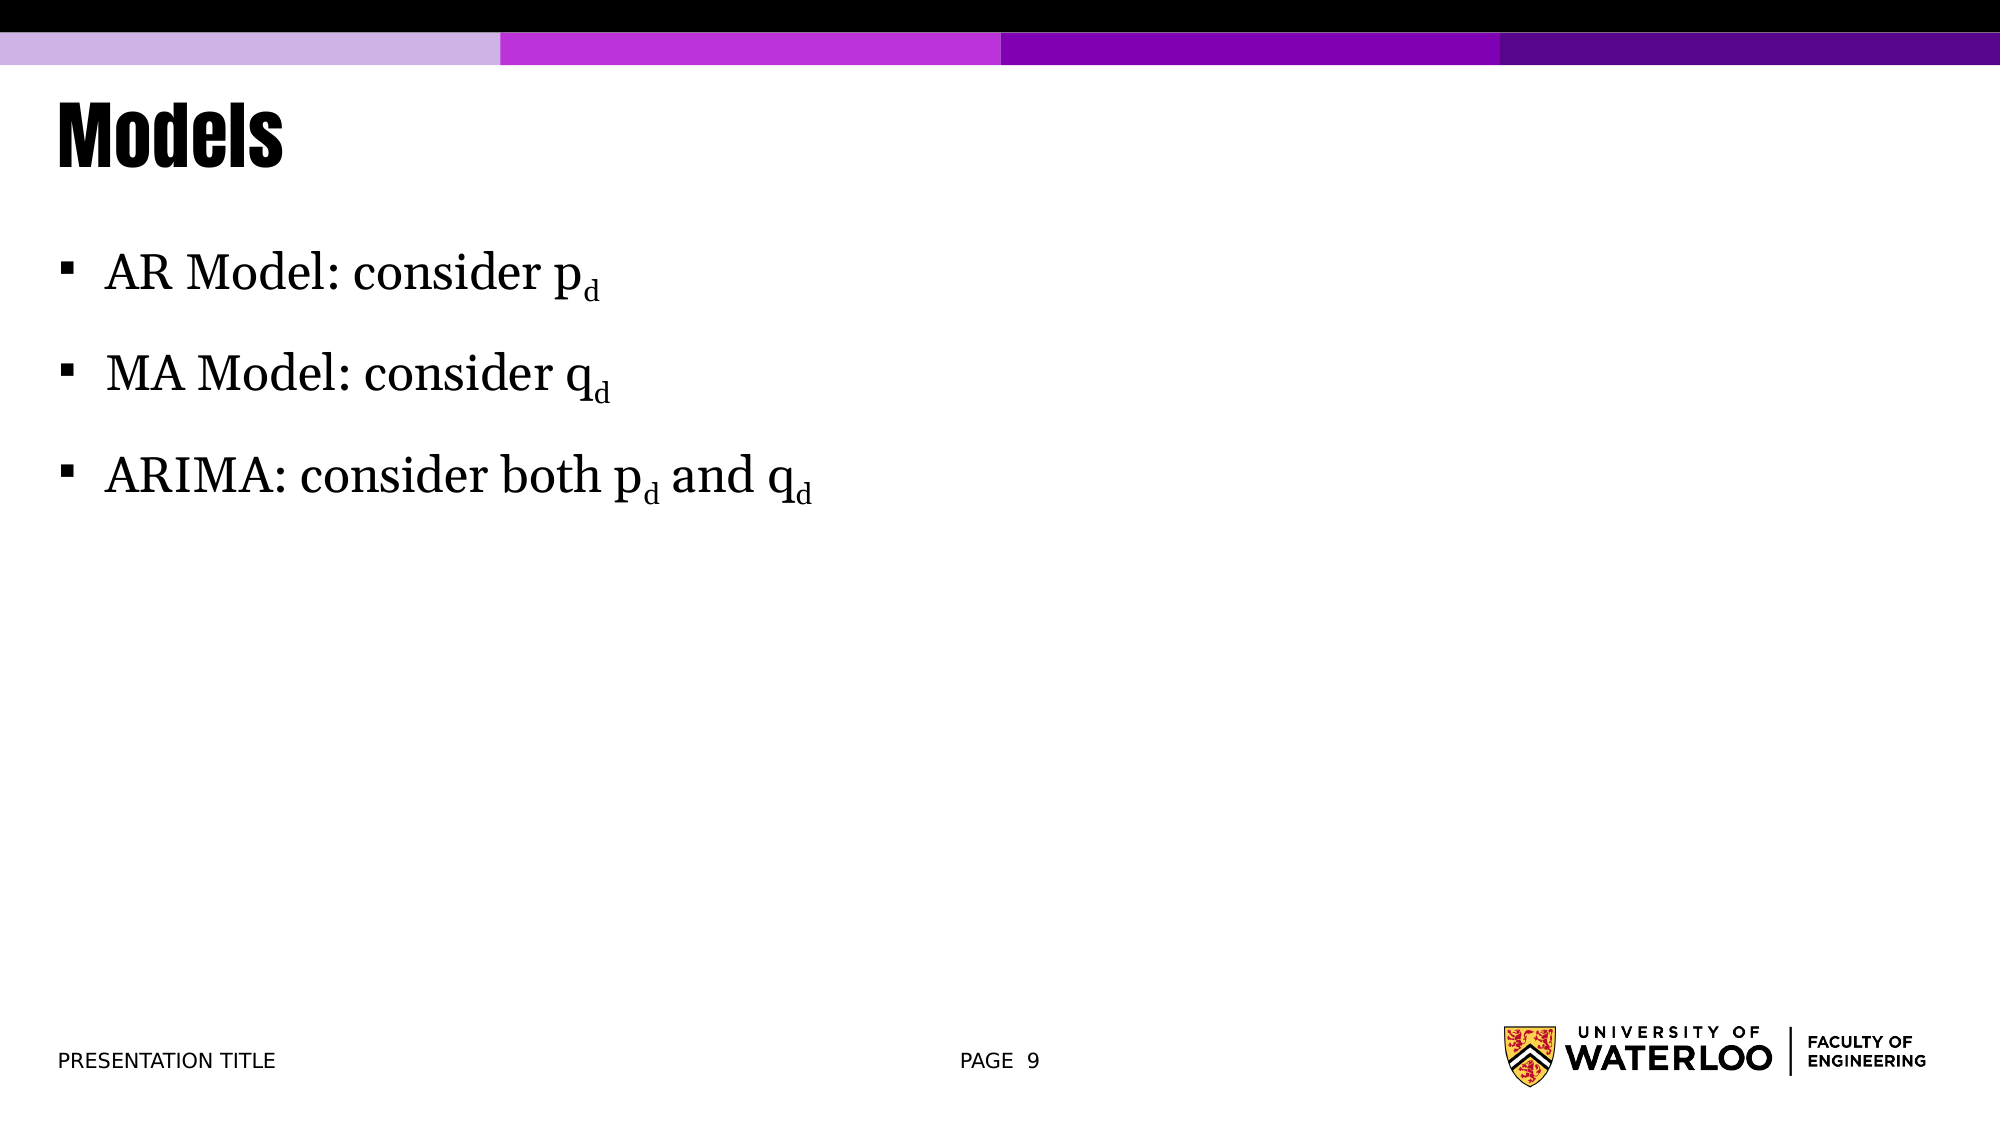

# Models
AR Model: consider pd
MA Model: consider qd
ARIMA: consider both pd and qd
PRESENTATION TITLE
PAGE  9